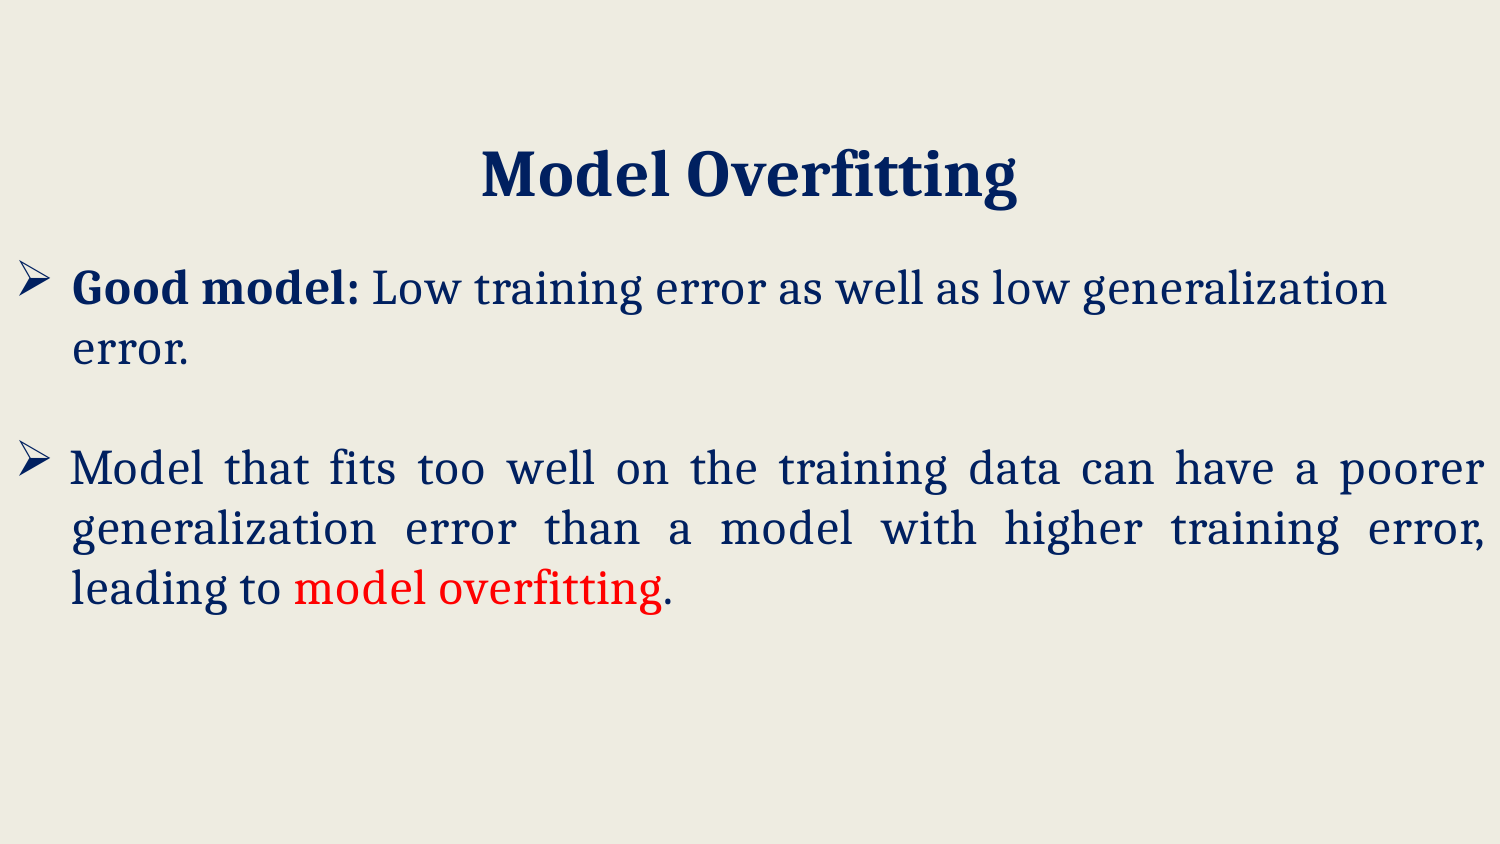

# Model Overfitting
Good model: Low training error as well as low generalization error.

Model that fits too well on the training data can have a poorer generalization error than a model with higher training error, leading to model overfitting.